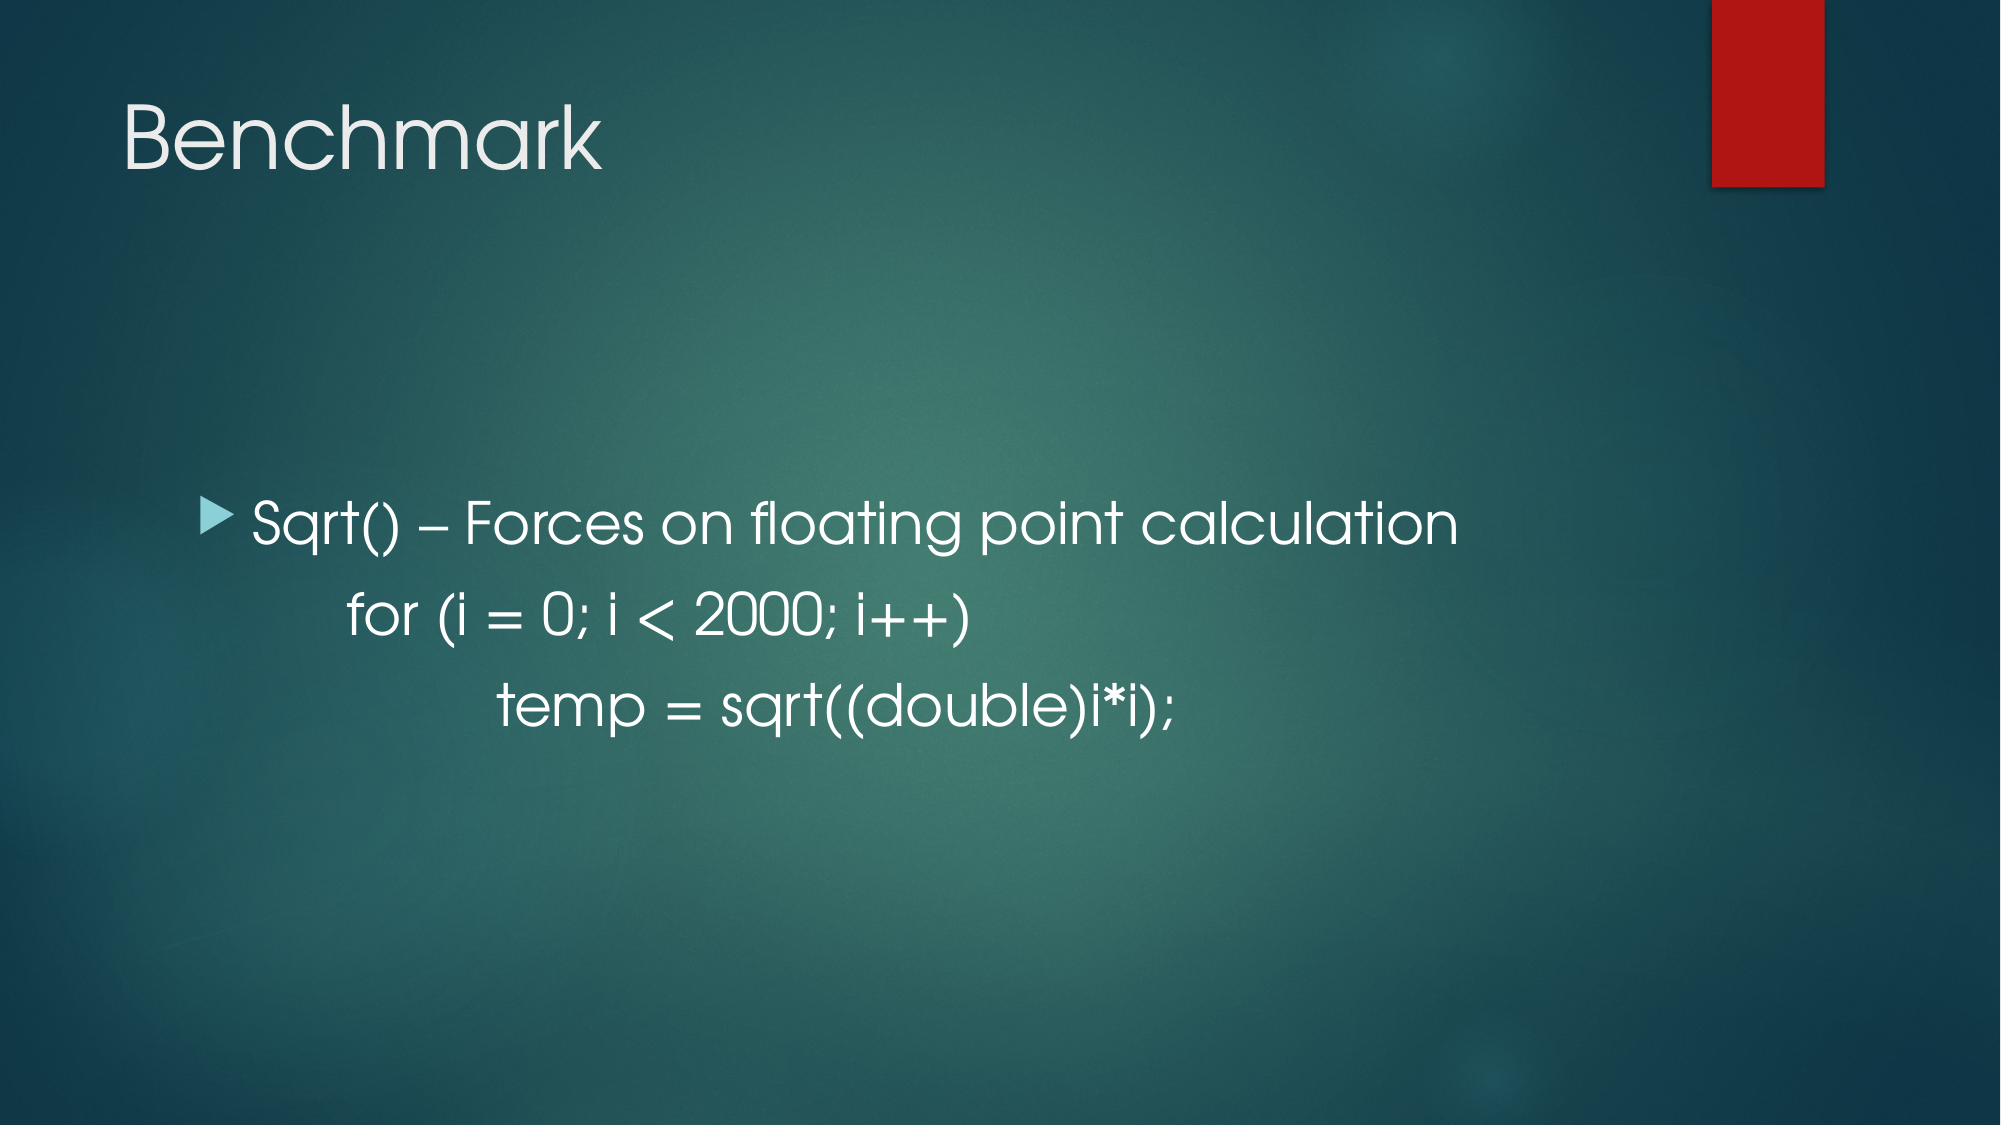

# Benchmark

Sqrt() – Forces on floating point calculation
	for (i = 0; i < 2000; i++)
   		temp = sqrt((double)i*i);